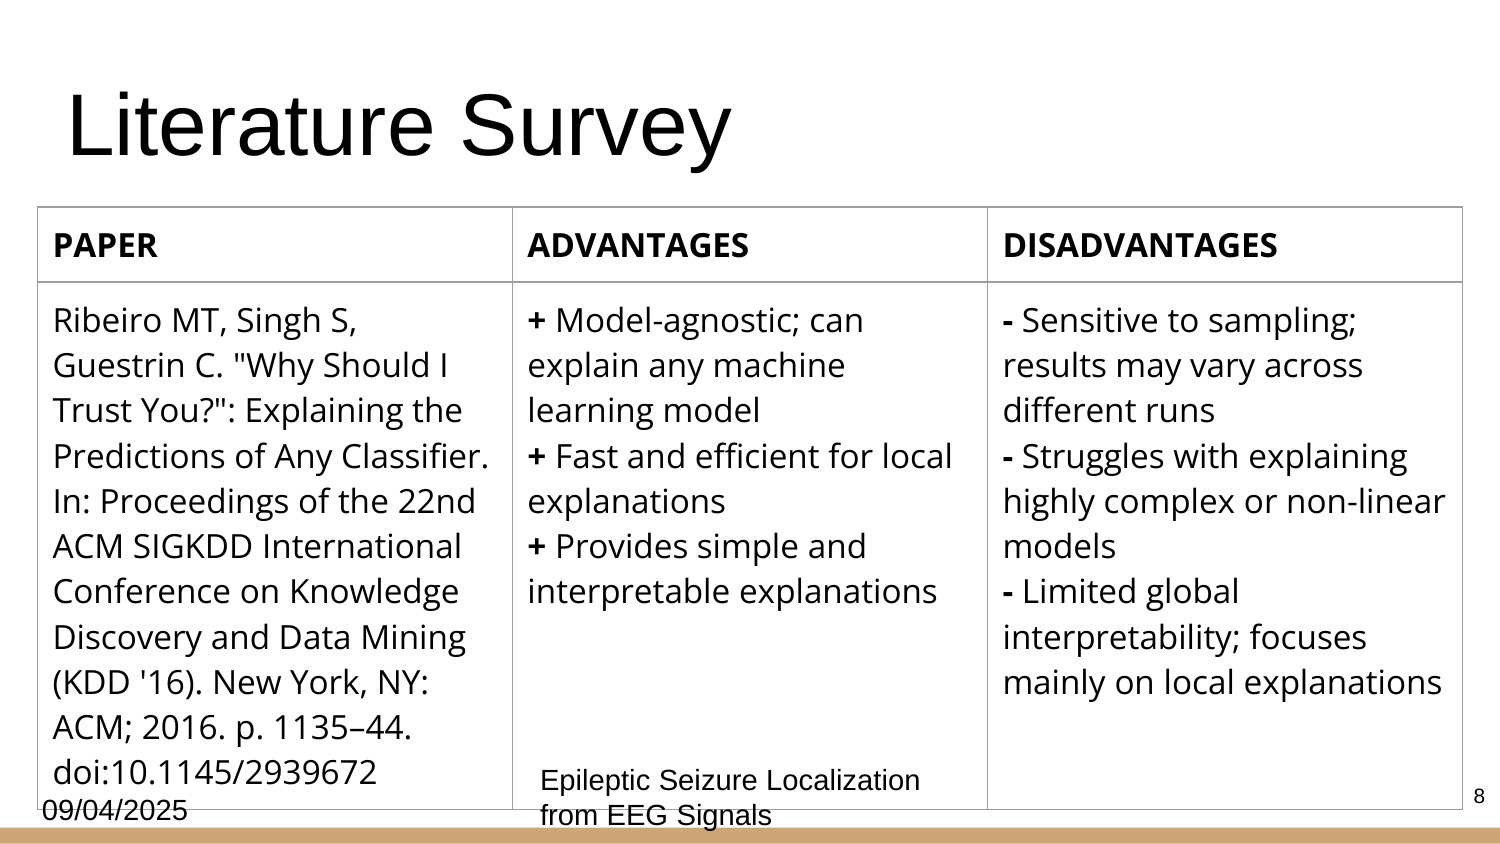

# Literature Survey
| PAPER | ADVANTAGES | DISADVANTAGES |
| --- | --- | --- |
| Ribeiro MT, Singh S, Guestrin C. "Why Should I Trust You?": Explaining the Predictions of Any Classifier. In: Proceedings of the 22nd ACM SIGKDD International Conference on Knowledge Discovery and Data Mining (KDD '16). New York, NY: ACM; 2016. p. 1135–44. doi:10.1145/2939672 | + Model-agnostic; can explain any machine learning model + Fast and efficient for local explanations + Provides simple and interpretable explanations | - Sensitive to sampling; results may vary across different runs - Struggles with explaining highly complex or non-linear models - Limited global interpretability; focuses mainly on local explanations |
8
Epileptic Seizure Localization from EEG Signals
09/04/2025